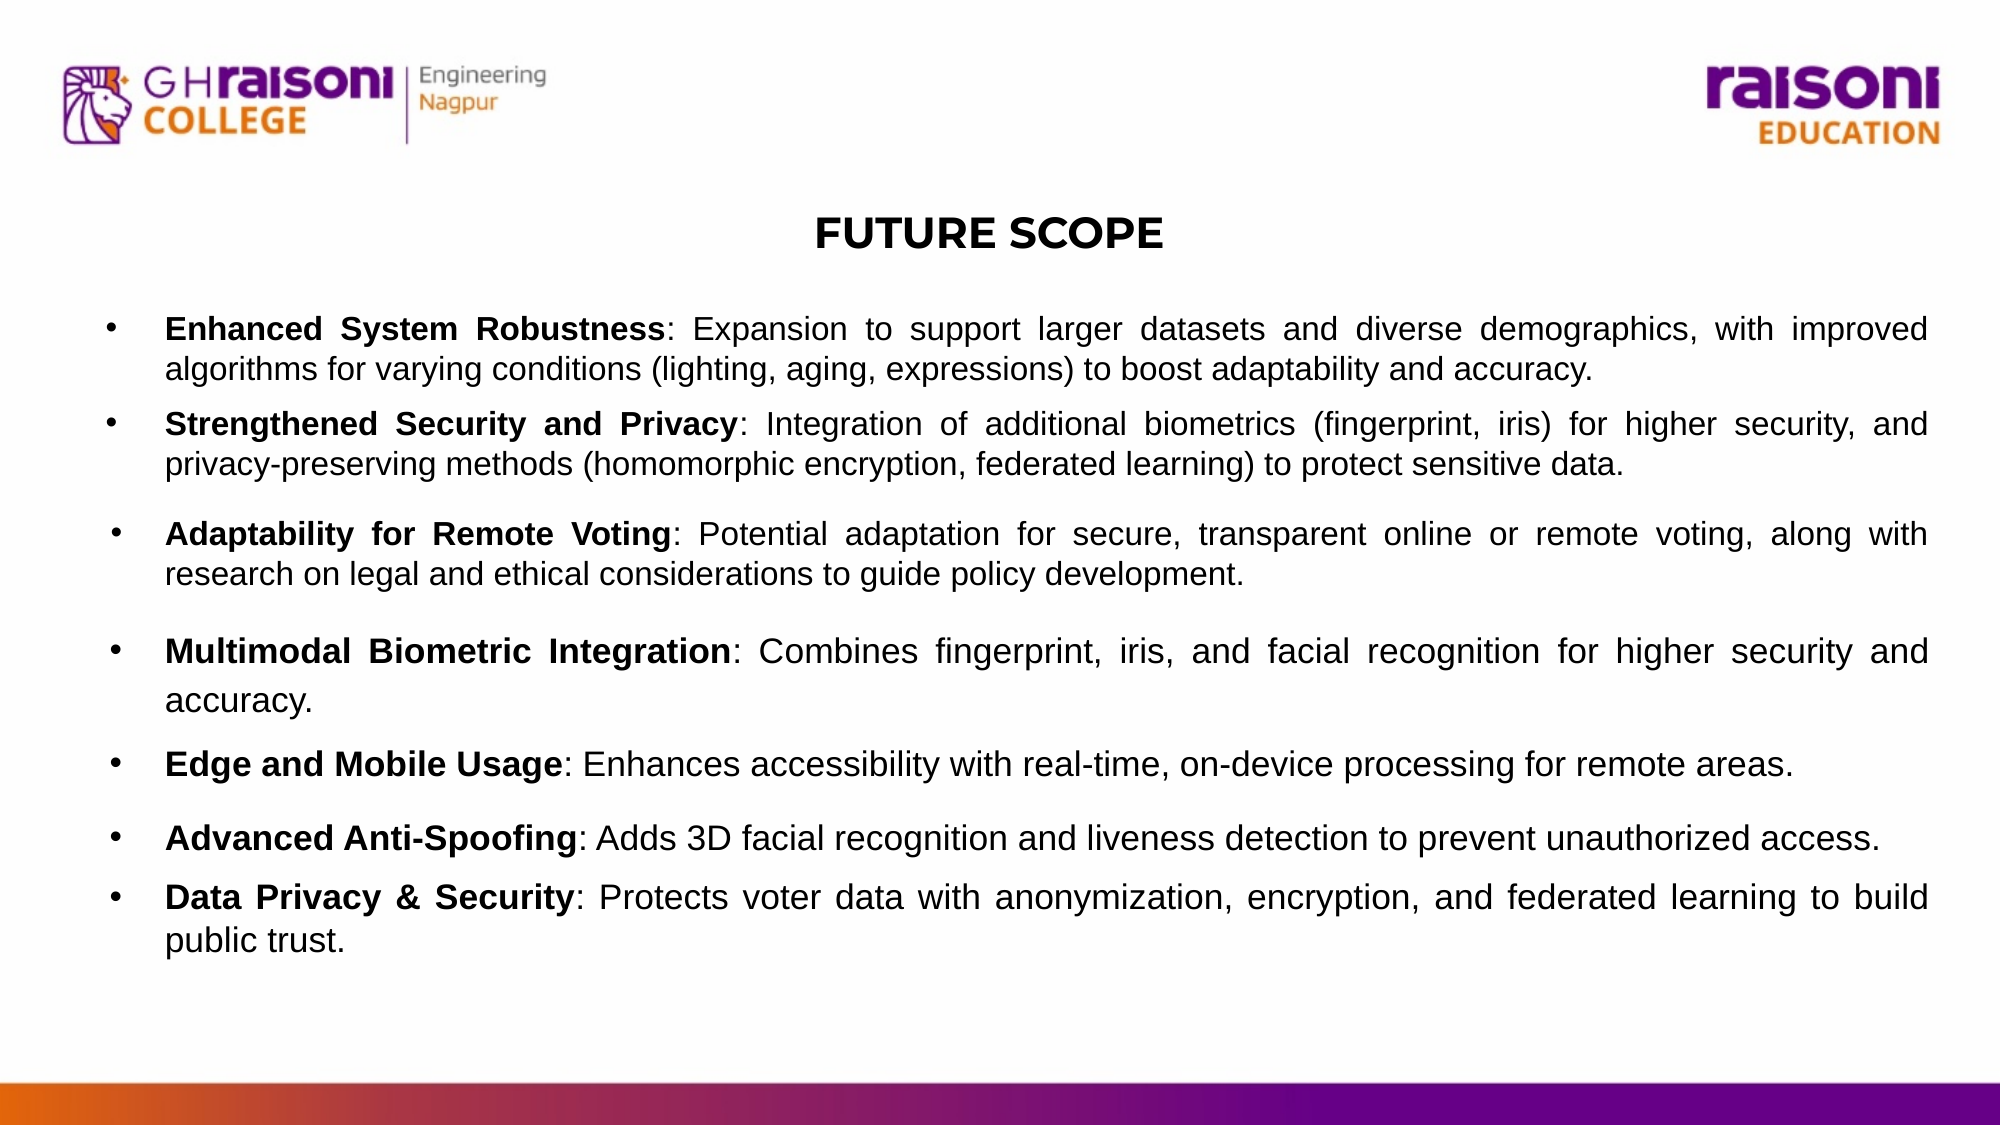

FUTURE SCOPE
Enhanced System Robustness: Expansion to support larger datasets and diverse demographics, with improved algorithms for varying conditions (lighting, aging, expressions) to boost adaptability and accuracy.

Strengthened Security and Privacy: Integration of additional biometrics (fingerprint, iris) for higher security, and privacy-preserving methods (homomorphic encryption, federated learning) to protect sensitive data.

Adaptability for Remote Voting: Potential adaptation for secure, transparent online or remote voting, along with research on legal and ethical considerations to guide policy development.

Multimodal Biometric Integration: Combines fingerprint, iris, and facial recognition for higher security and accuracy.

Edge and Mobile Usage: Enhances accessibility with real-time, on-device processing for remote areas.
Advanced Anti-Spoofing: Adds 3D facial recognition and liveness detection to prevent unauthorized access.

Data Privacy & Security: Protects voter data with anonymization, encryption, and federated learning to build public trust.